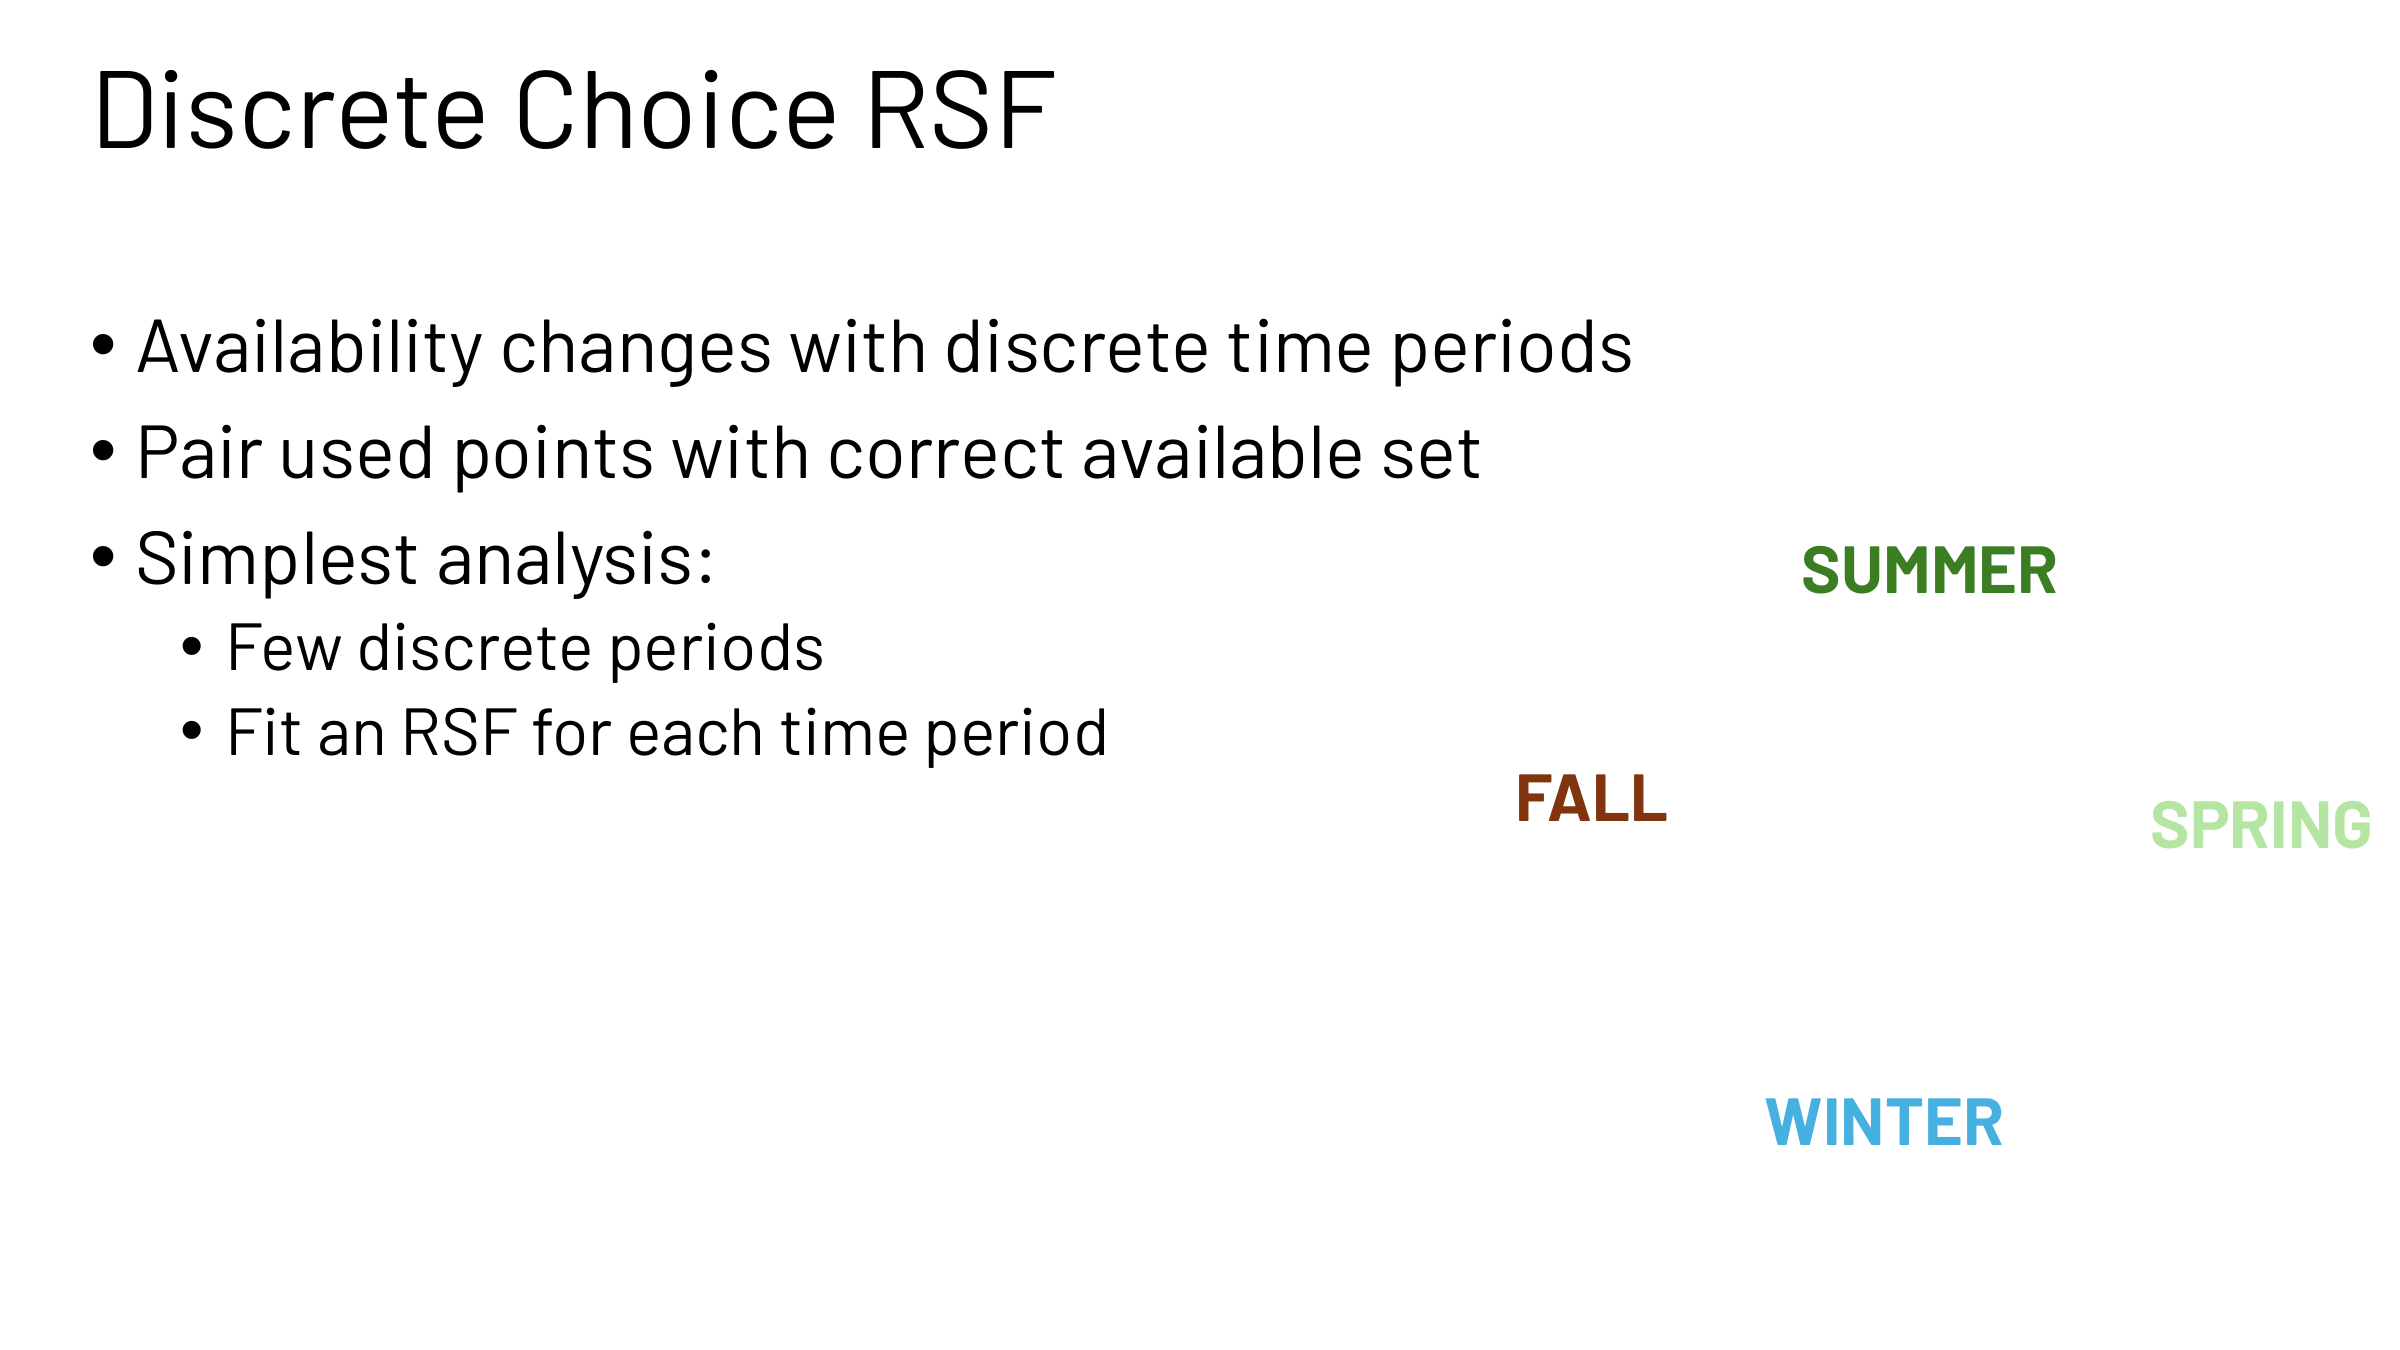

# Discrete Choice RSF
Availability changes with discrete time periods
Pair used points with correct available set
Simplest analysis:
Few discrete periods
Fit an RSF for each time period
SUMMER
FALL
SPRING
WINTER